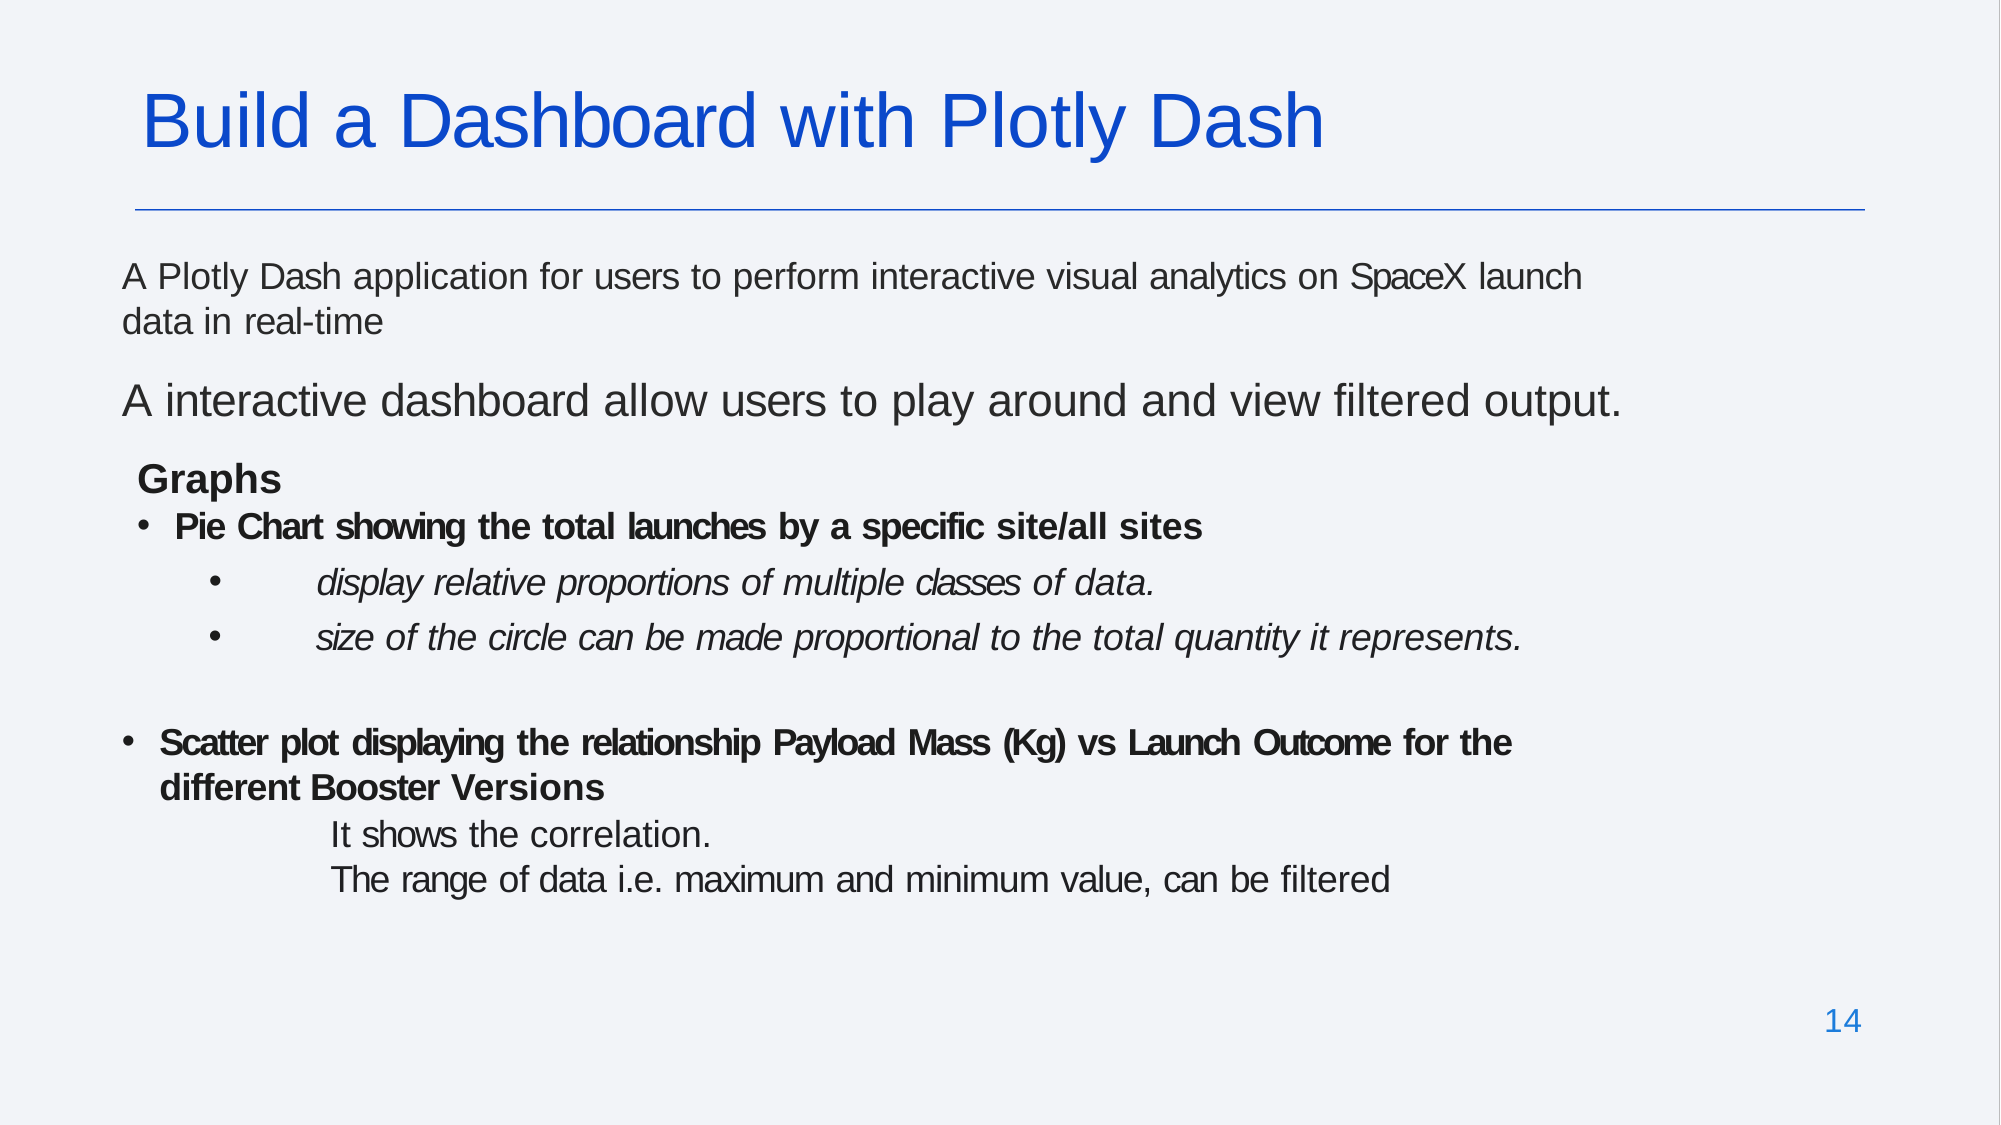

# Build a Dashboard with Plotly Dash
A Plotly Dash application for users to perform interactive visual analytics on SpaceX launch data in real-time
A interactive dashboard allow users to play around and view filtered output.
Graphs
Pie Chart showing the total launches by a specific site/all sites
display relative proportions of multiple classes of data.
size of the circle can be made proportional to the total quantity it represents.

Scatter plot displaying the relationship Payload Mass (Kg) vs Launch Outcome for the different Booster Versions
It shows the correlation.
The range of data i.e. maximum and minimum value, can be filtered
14